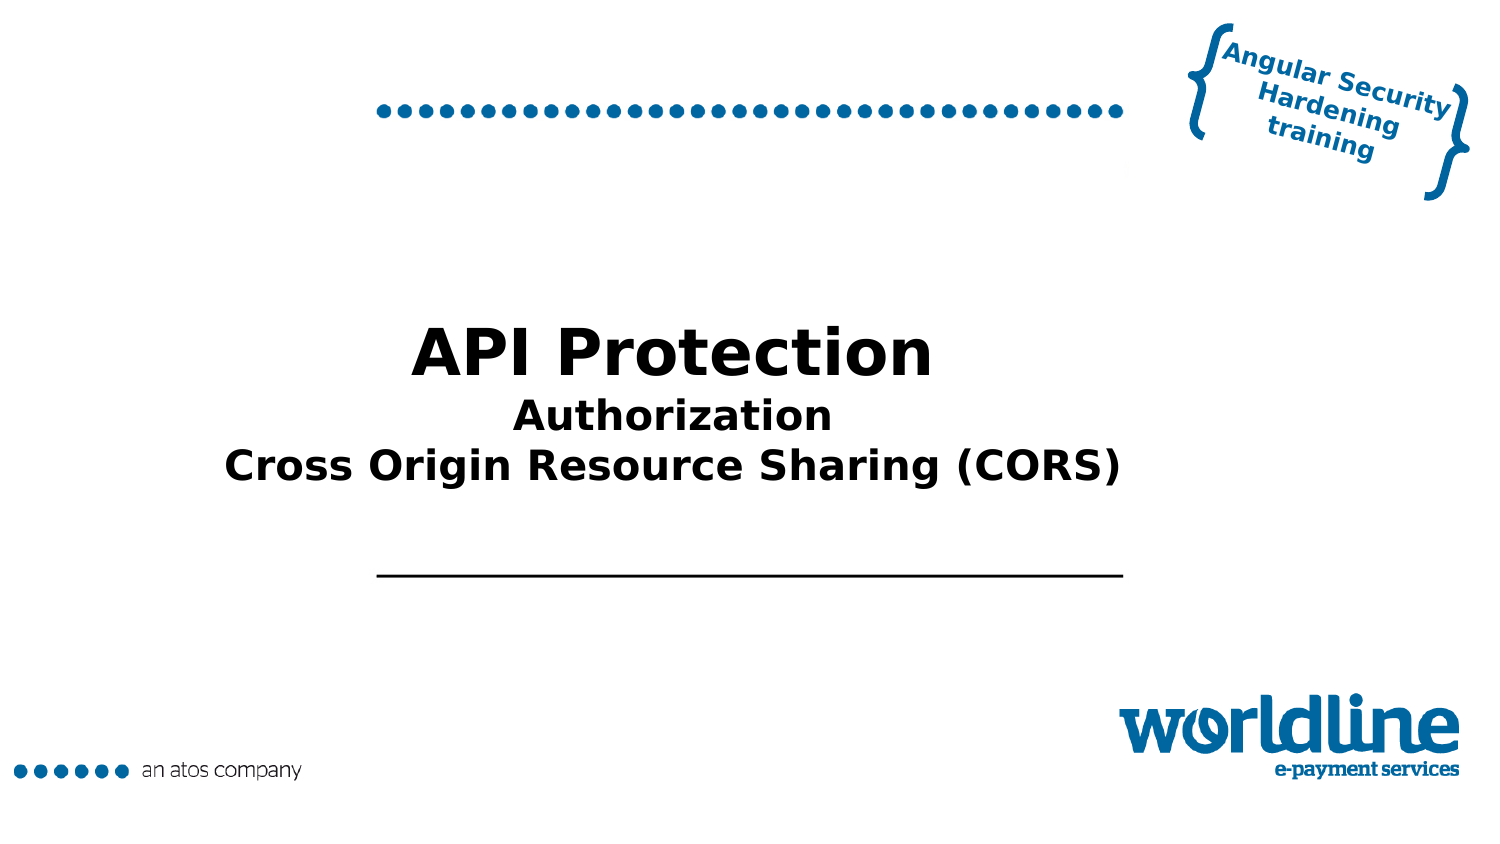

# API Protection Authorization Cross Origin Resource Sharing (CORS)